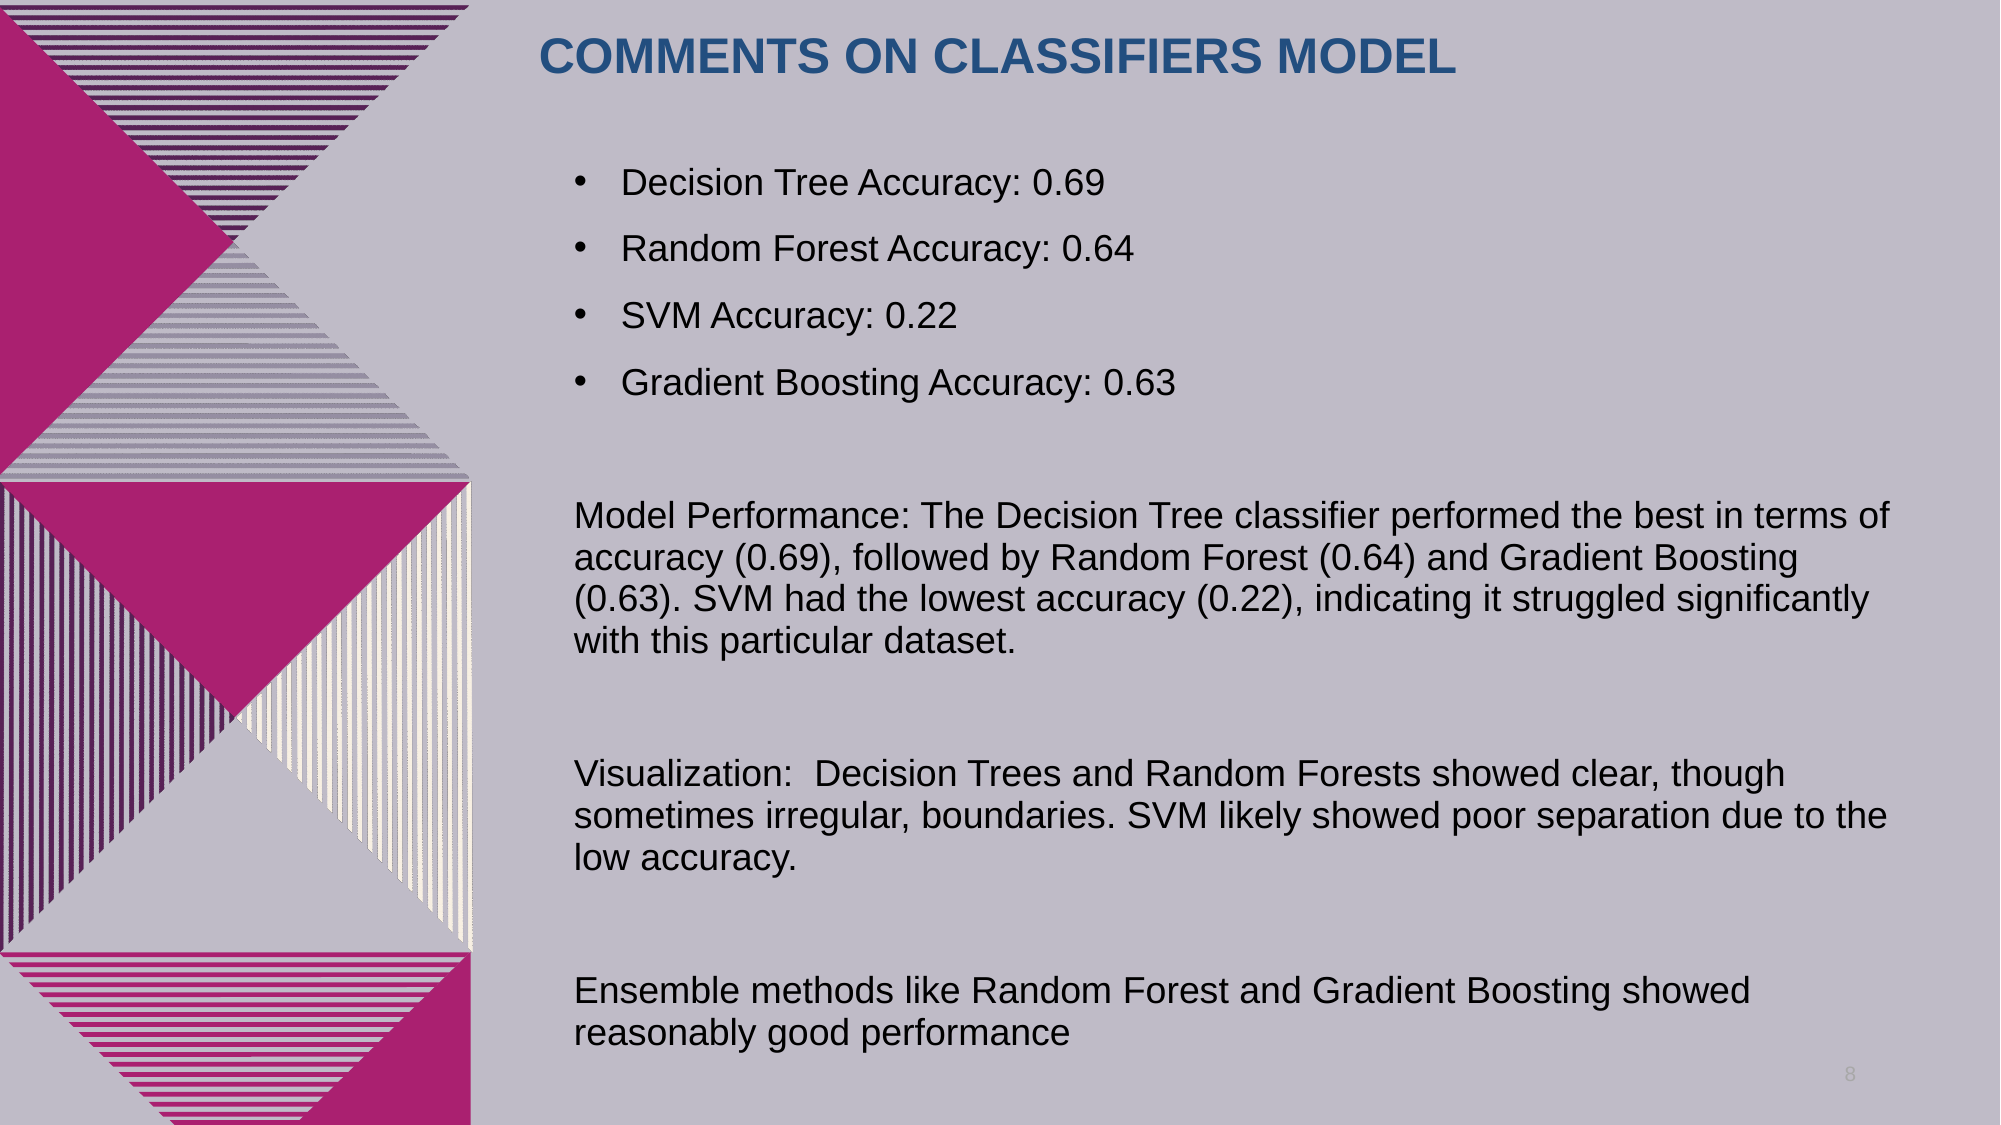

# Comments on classifiers Model
Decision Tree Accuracy: 0.69
Random Forest Accuracy: 0.64
SVM Accuracy: 0.22
Gradient Boosting Accuracy: 0.63

Model Performance: The Decision Tree classifier performed the best in terms of accuracy (0.69), followed by Random Forest (0.64) and Gradient Boosting (0.63). SVM had the lowest accuracy (0.22), indicating it struggled significantly with this particular dataset.

Visualization:  Decision Trees and Random Forests showed clear, though sometimes irregular, boundaries. SVM likely showed poor separation due to the low accuracy.

Ensemble methods like Random Forest and Gradient Boosting showed reasonably good performance
8